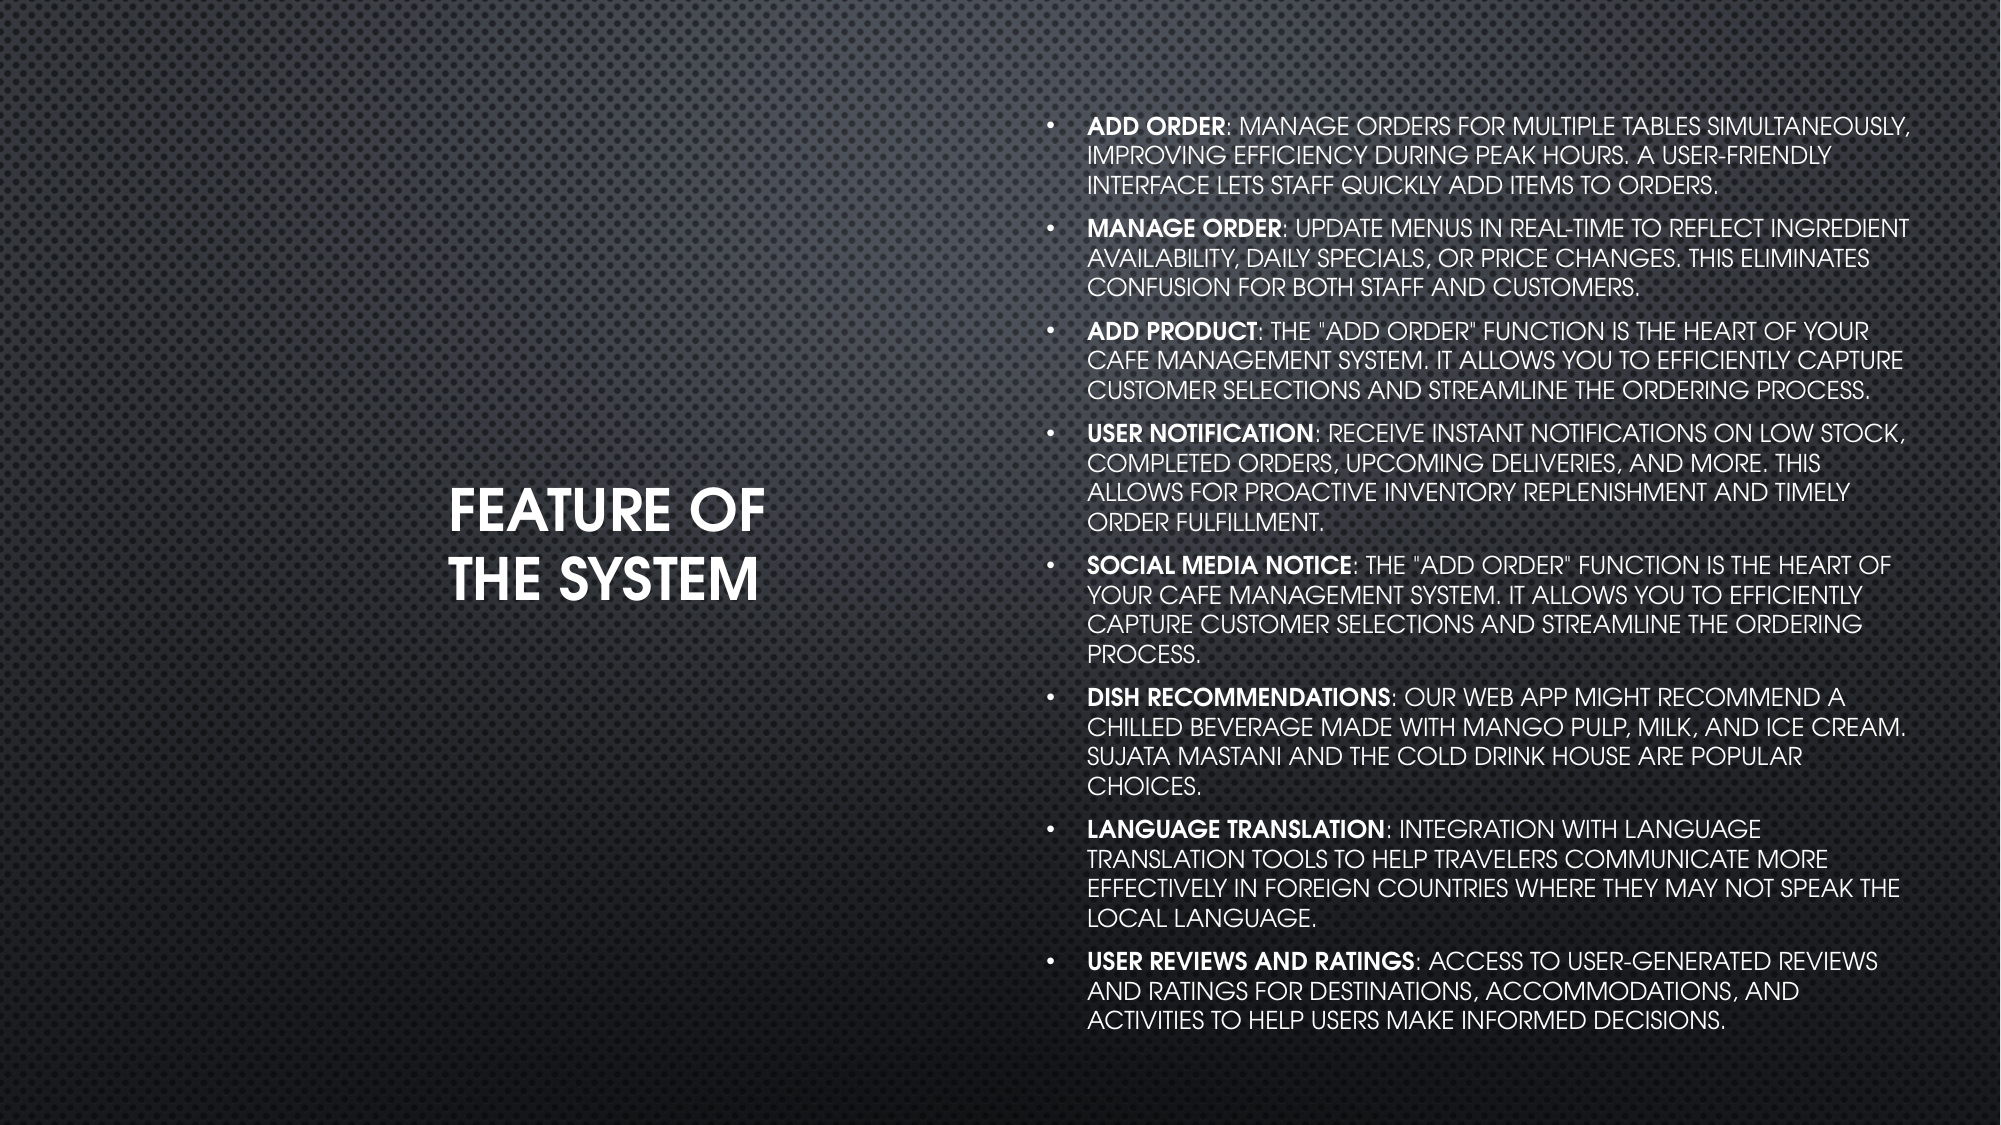

Add order: Manage orders for multiple tables simultaneously, improving efficiency during peak hours. A user-friendly interface lets staff quickly add items to orders.
Manage order: Update menus in real-time to reflect ingredient availability, daily specials, or price changes. This eliminates confusion for both staff and customers.
Add Product: The "Add Order" function is the heart of your cafe management system. It allows you to efficiently capture customer selections and streamline the ordering process.
User Notification: Receive instant notifications on low stock, completed orders, upcoming deliveries, and more. This allows for proactive inventory replenishment and timely order fulfillment.
Social media notice: The "Add Order" function is the heart of your cafe management system. It allows you to efficiently capture customer selections and streamline the ordering process.
Dish Recommendations: Our web app might recommend a chilled beverage made with mango pulp, milk, and ice cream. Sujata Mastani and The Cold Drink House are popular choices.
Language Translation: Integration with language translation tools to help travelers communicate more effectively in foreign countries where they may not speak the local language.
User Reviews and Ratings: Access to user-generated reviews and ratings for destinations, accommodations, and activities to help users make informed decisions.

# Feature of the system